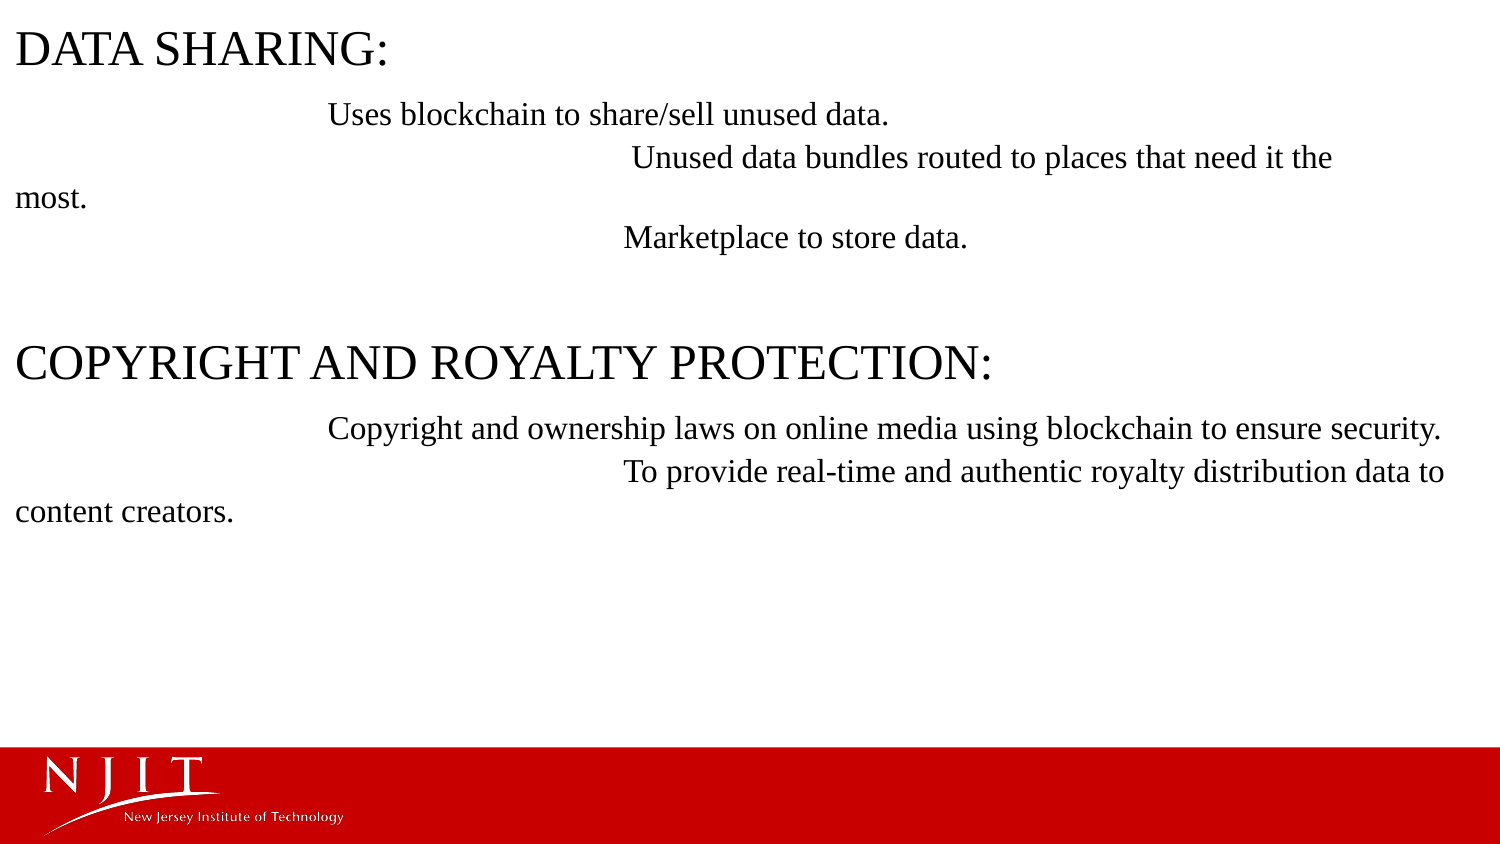

DATA SHARING:
                         Uses blockchain to share/sell unused data.
				  Unused data bundles routed to places that need it the most.
				 Marketplace to store data.

COPYRIGHT AND ROYALTY PROTECTION:
                         Copyright and ownership laws on online media using blockchain to ensure security.
			  	 To provide real-time and authentic royalty distribution data to content creators.